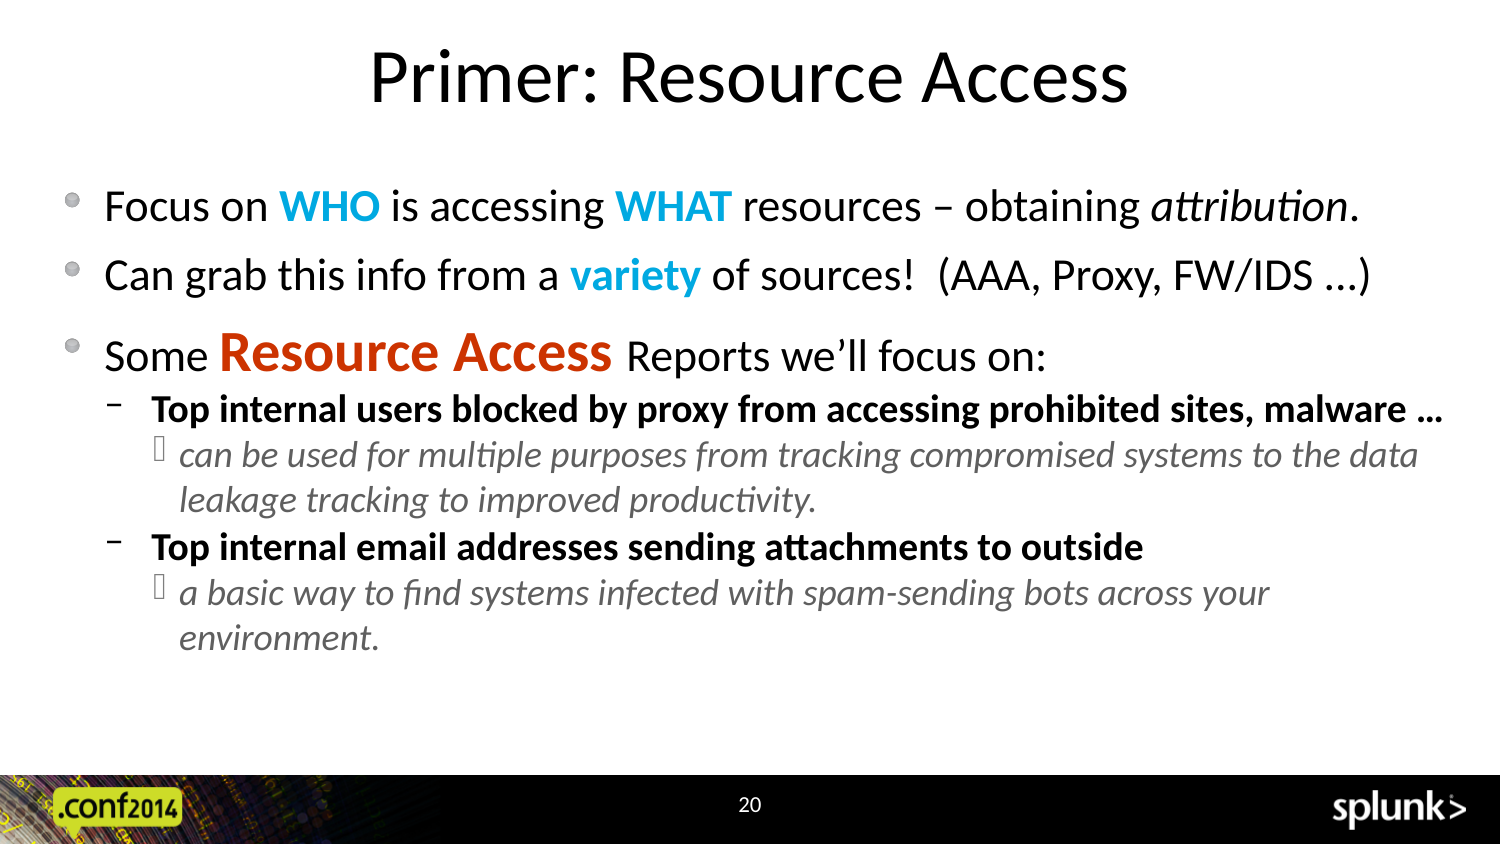

# Primer: Resource Access
Focus on WHO is accessing WHAT resources – obtaining attribution.
Can grab this info from a variety of sources!  (AAA, Proxy, FW/IDS ...)
Some Resource Access Reports we’ll focus on:
Top internal users blocked by proxy from accessing prohibited sites, malware …
can be used for multiple purposes from tracking compromised systems to the data leakage tracking to improved productivity.
Top internal email addresses sending attachments to outside
a basic way to find systems infected with spam-sending bots across your environment.
20